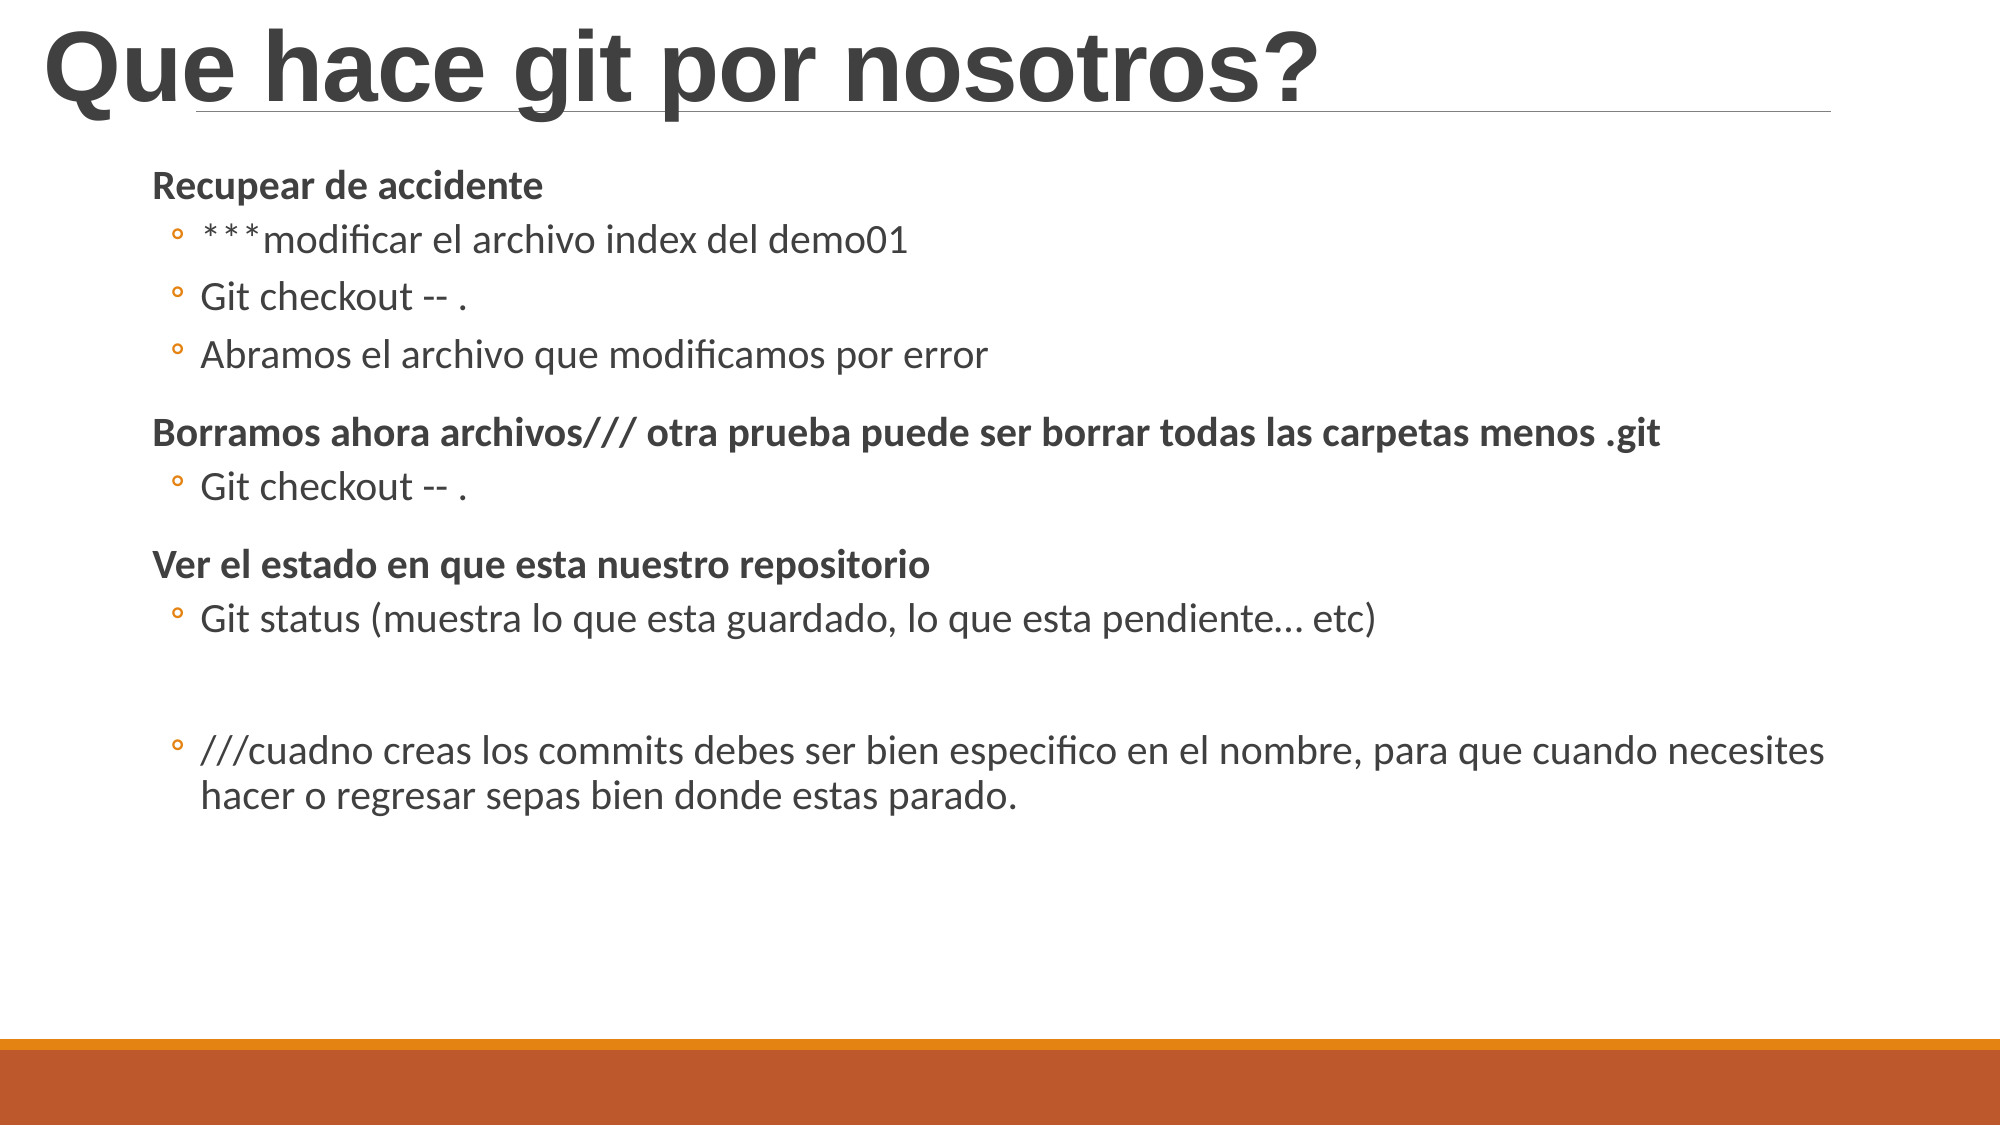

# Que hace git por nosotros?
Recupear de accidente
***modificar el archivo index del demo01
Git checkout -- .
Abramos el archivo que modificamos por error
Borramos ahora archivos/// otra prueba puede ser borrar todas las carpetas menos .git
Git checkout -- .
Ver el estado en que esta nuestro repositorio
Git status (muestra lo que esta guardado, lo que esta pendiente… etc)

///cuadno creas los commits debes ser bien especifico en el nombre, para que cuando necesites hacer o regresar sepas bien donde estas parado.